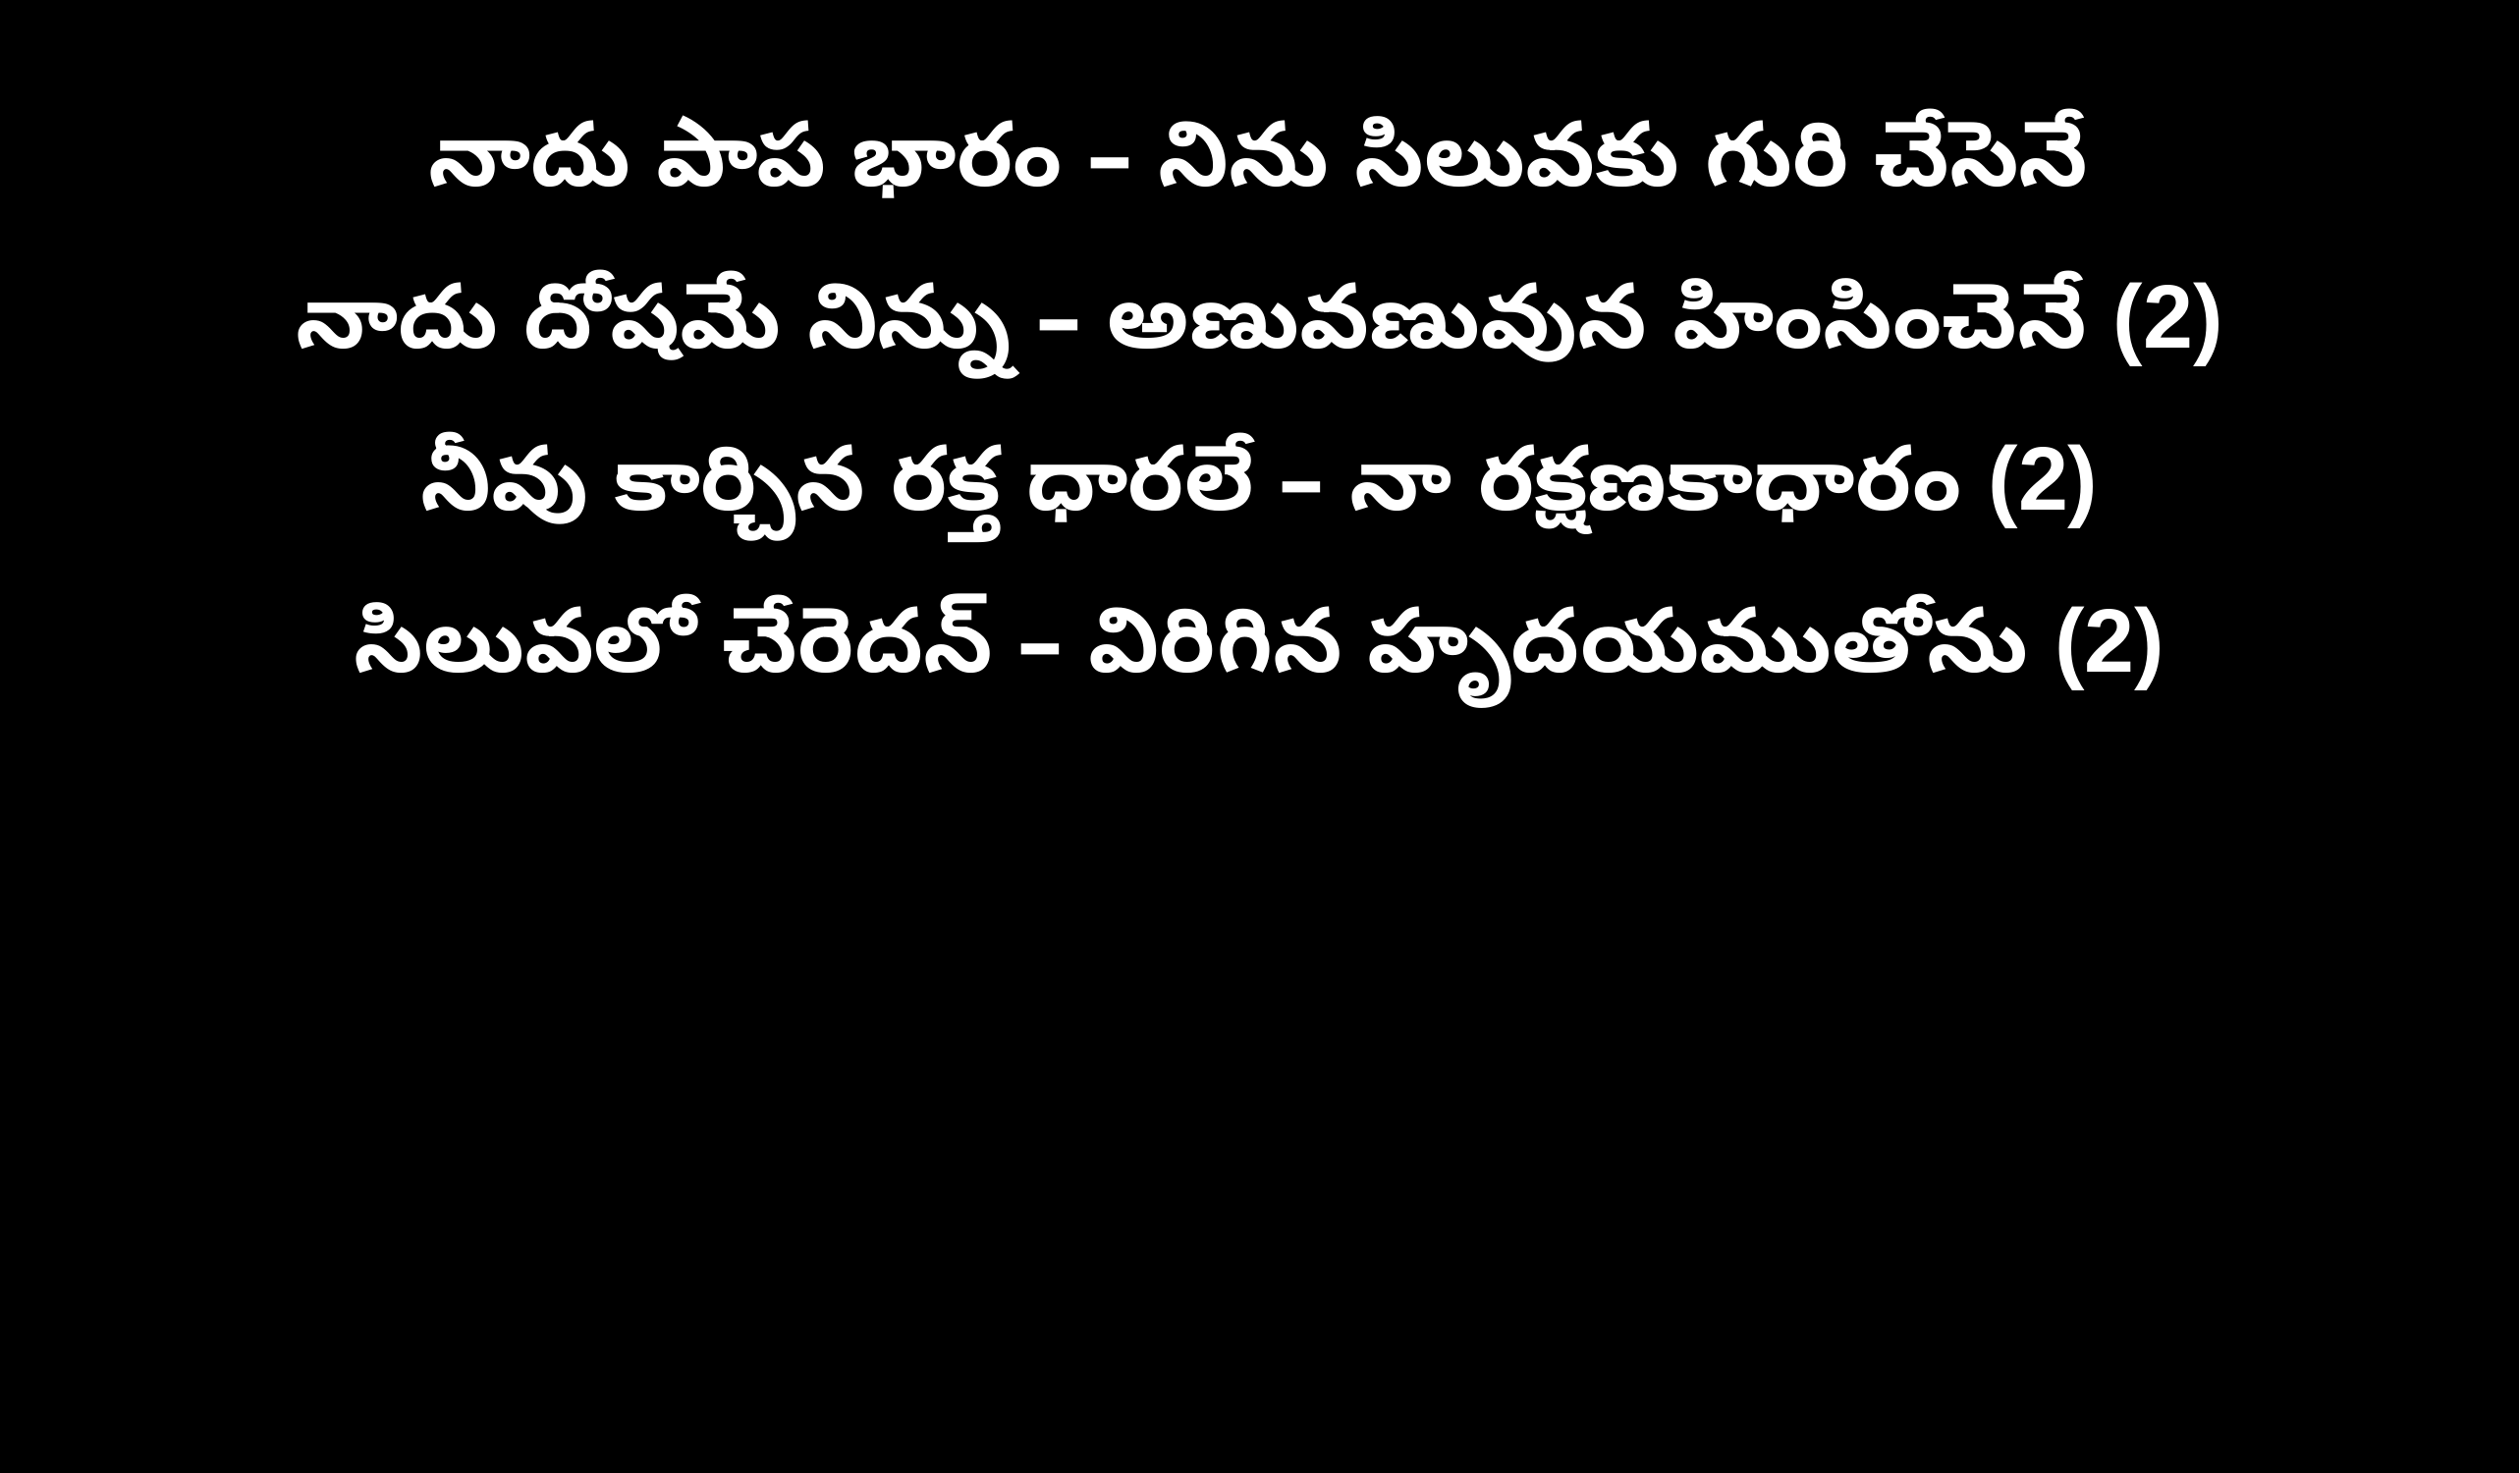

నాదు పాప భారం – నిను సిలువకు గురి చేసెనే
నాదు దోషమే నిన్ను – అణువణువున హింసించెనే (2)
నీవు కార్చిన రక్త ధారలే – నా రక్షణకాధారం (2)
సిలువలో చేరెదన్ – విరిగిన హృదయముతోను (2)